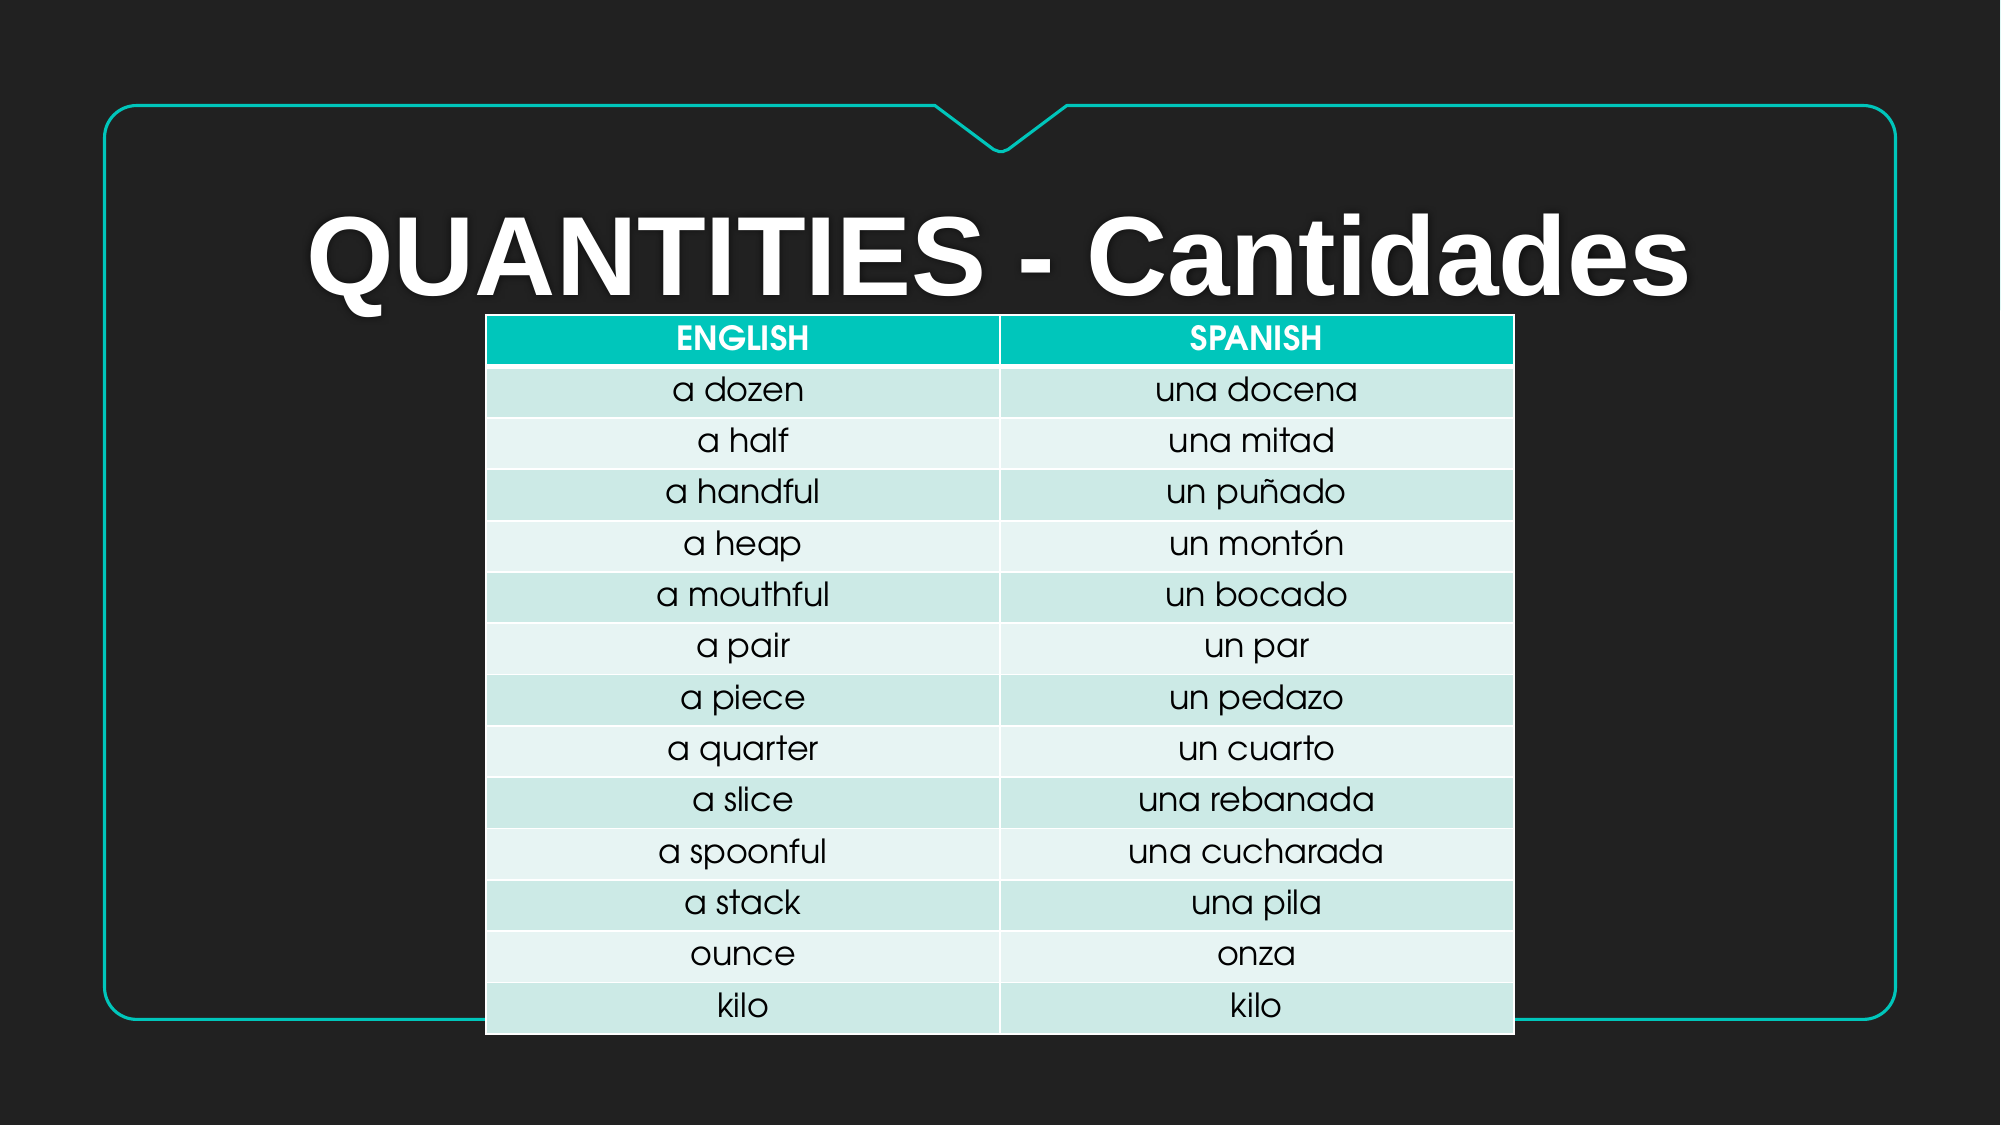

# QUANTITIES - Cantidades
| ENGLISH | SPANISH |
| --- | --- |
| a dozen | una docena |
| a half | una mitad |
| a handful | un puñado |
| a heap | un montón |
| a mouthful | un bocado |
| a pair | un par |
| a piece | un pedazo |
| a quarter | un cuarto |
| a slice | una rebanada |
| a spoonful | una cucharada |
| a stack | una pila |
| ounce | onza |
| kilo | kilo |